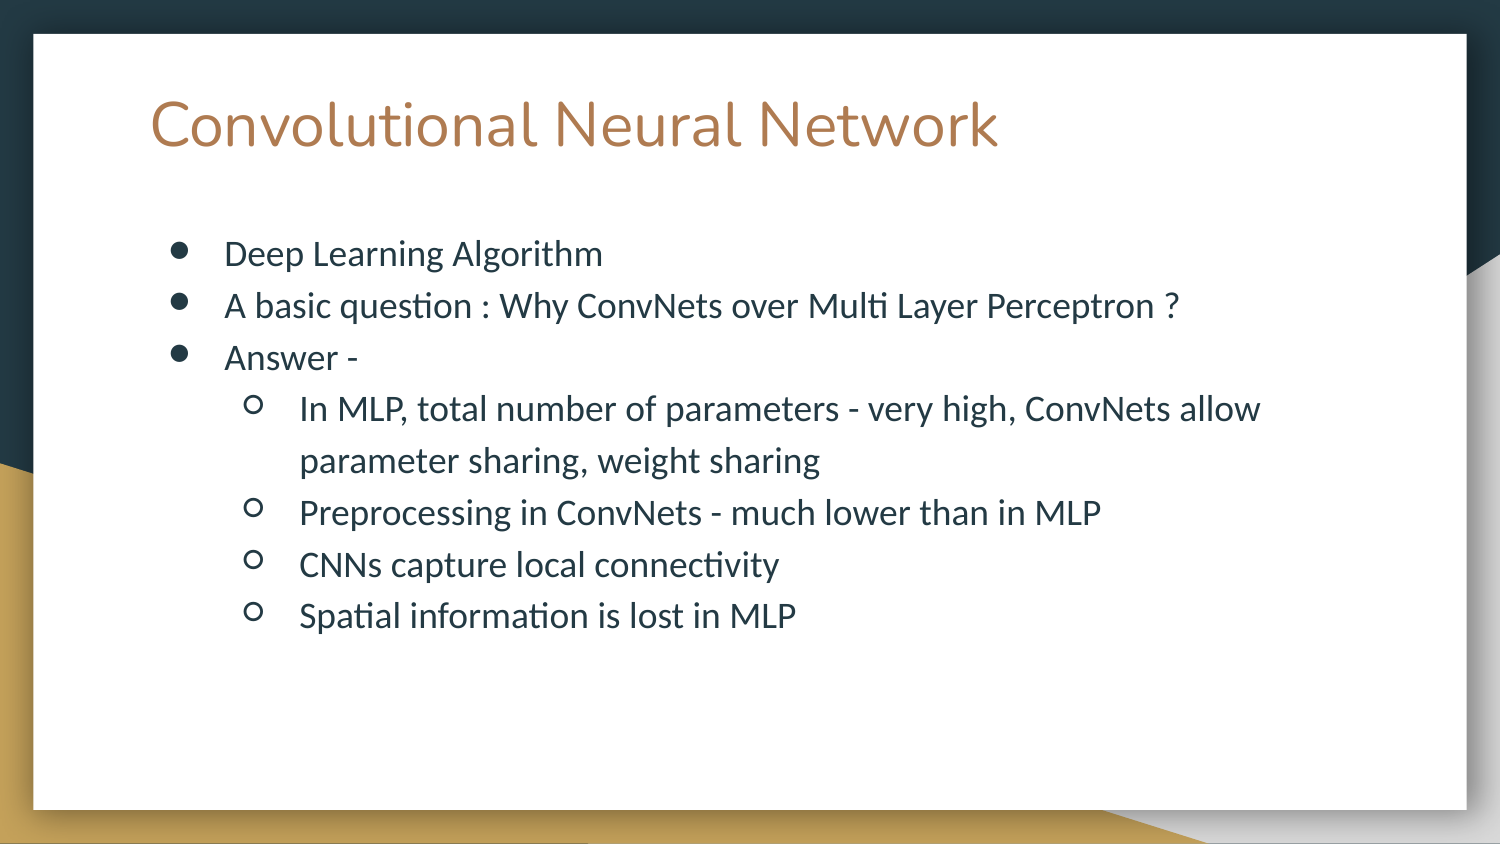

# Convolutional Neural Network
Deep Learning Algorithm
A basic question : Why ConvNets over Multi Layer Perceptron ?
Answer -
In MLP, total number of parameters - very high, ConvNets allow parameter sharing, weight sharing
Preprocessing in ConvNets - much lower than in MLP
CNNs capture local connectivity
Spatial information is lost in MLP